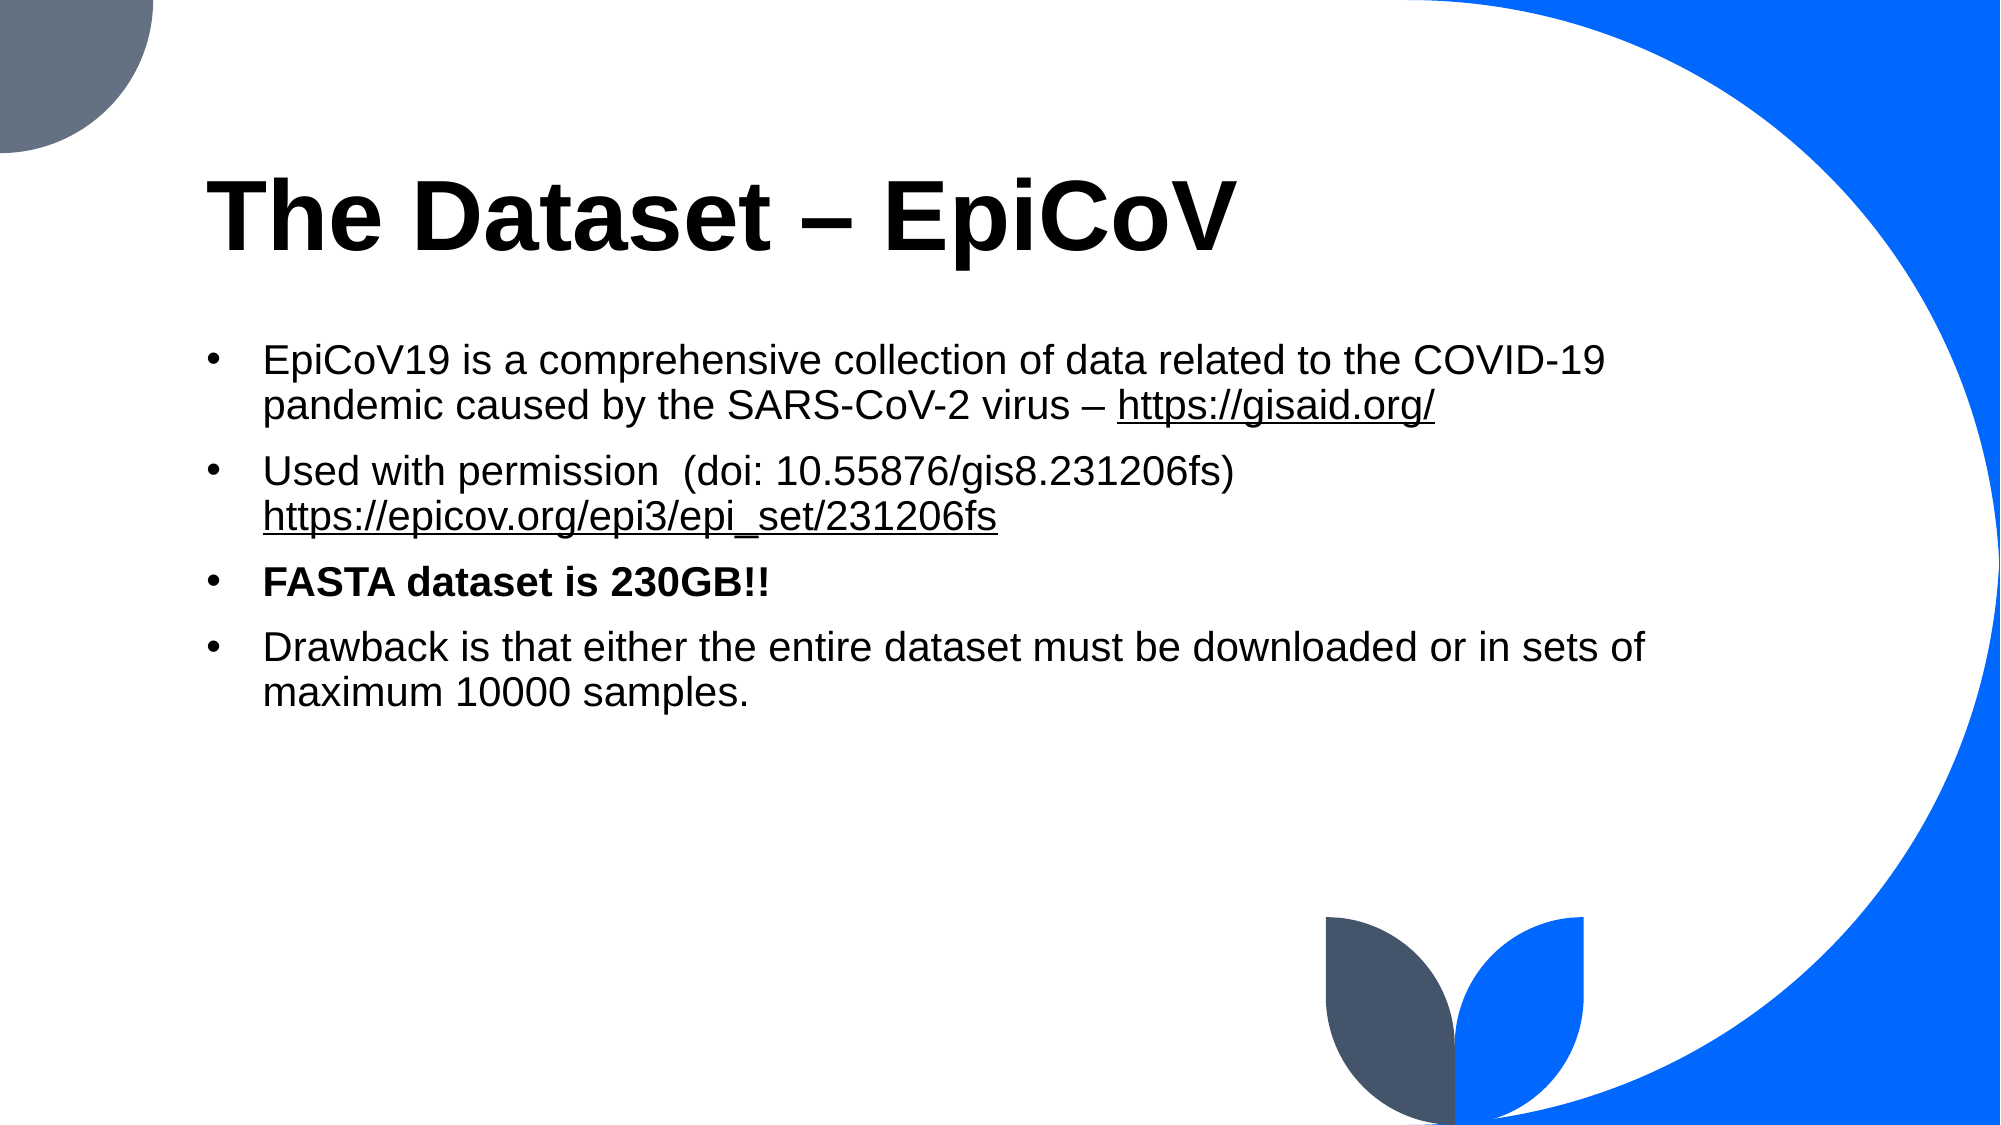

# The Dataset – EpiCoV
EpiCoV19 is a comprehensive collection of data related to the COVID-19 pandemic caused by the SARS-CoV-2 virus – https://gisaid.org/
Used with permission  (doi: 10.55876/gis8.231206fs) https://epicov.org/epi3/epi_set/231206fs
FASTA dataset is 230GB!!
Drawback is that either the entire dataset must be downloaded or in sets of maximum 10000 samples.